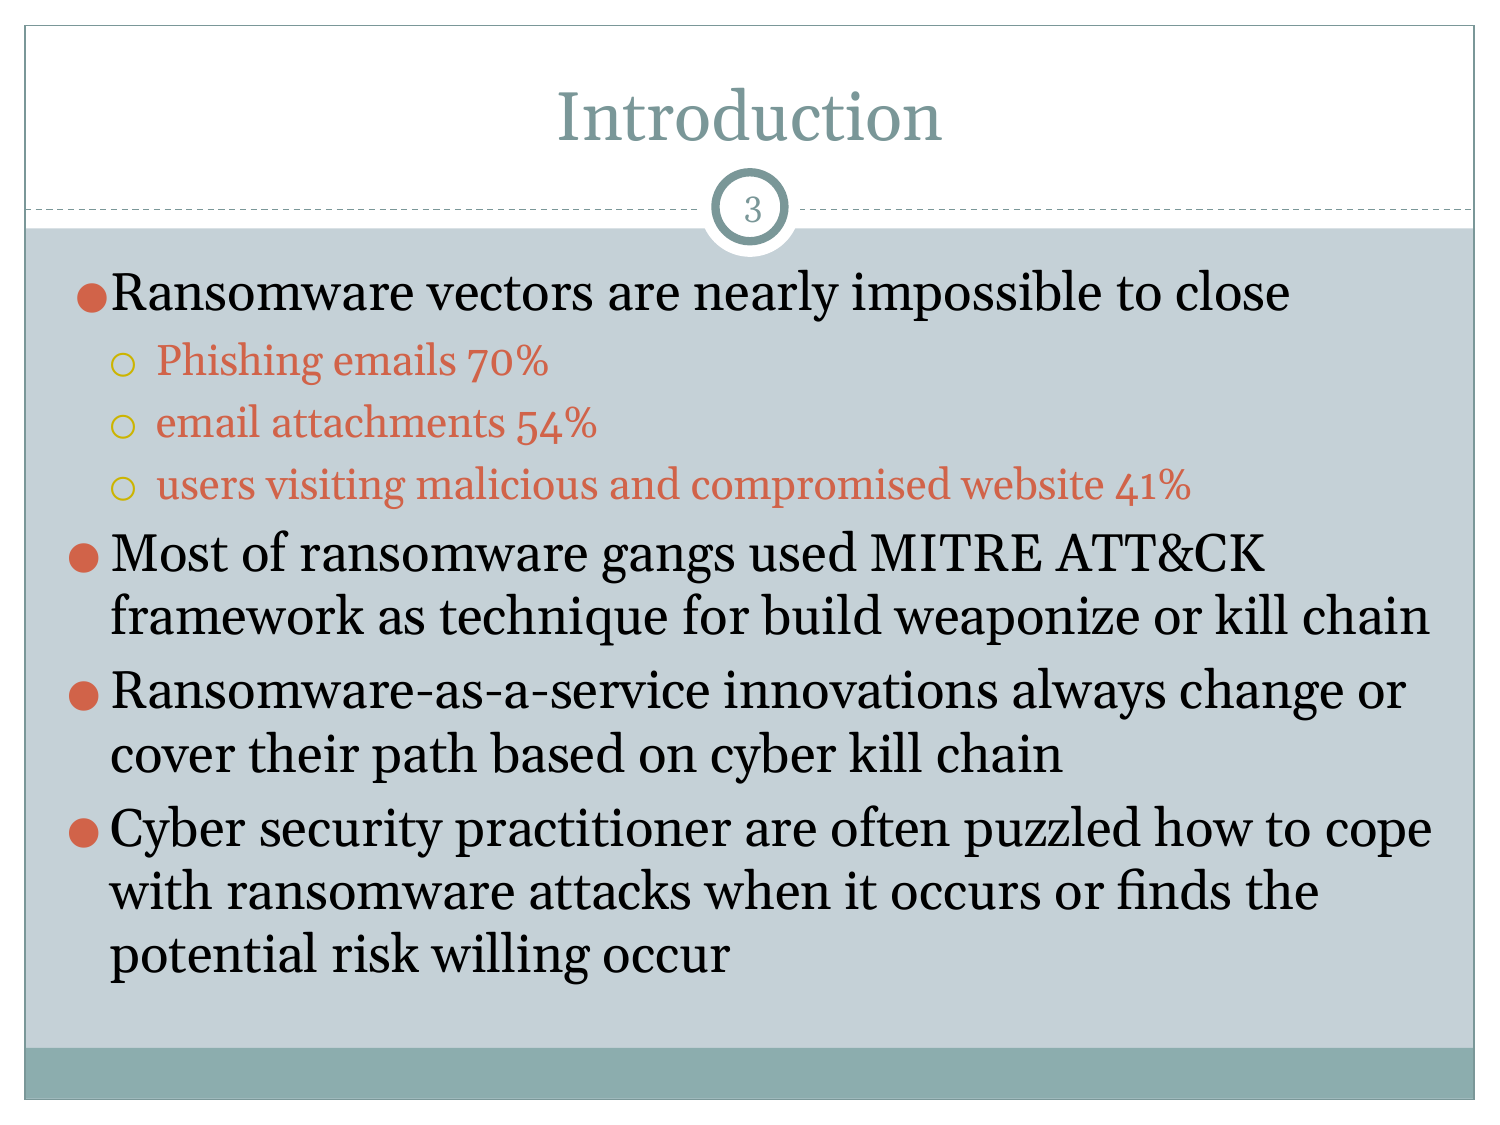

# Introduction
3
Ransomware vectors are nearly impossible to close
Phishing emails 70%
email attachments 54%
users visiting malicious and compromised website 41%
Most of ransomware gangs used MITRE ATT&CK framework as technique for build weaponize or kill chain
Ransomware-as-a-service innovations always change or cover their path based on cyber kill chain
Cyber security practitioner are often puzzled how to cope with ransomware attacks when it occurs or finds the potential risk willing occur